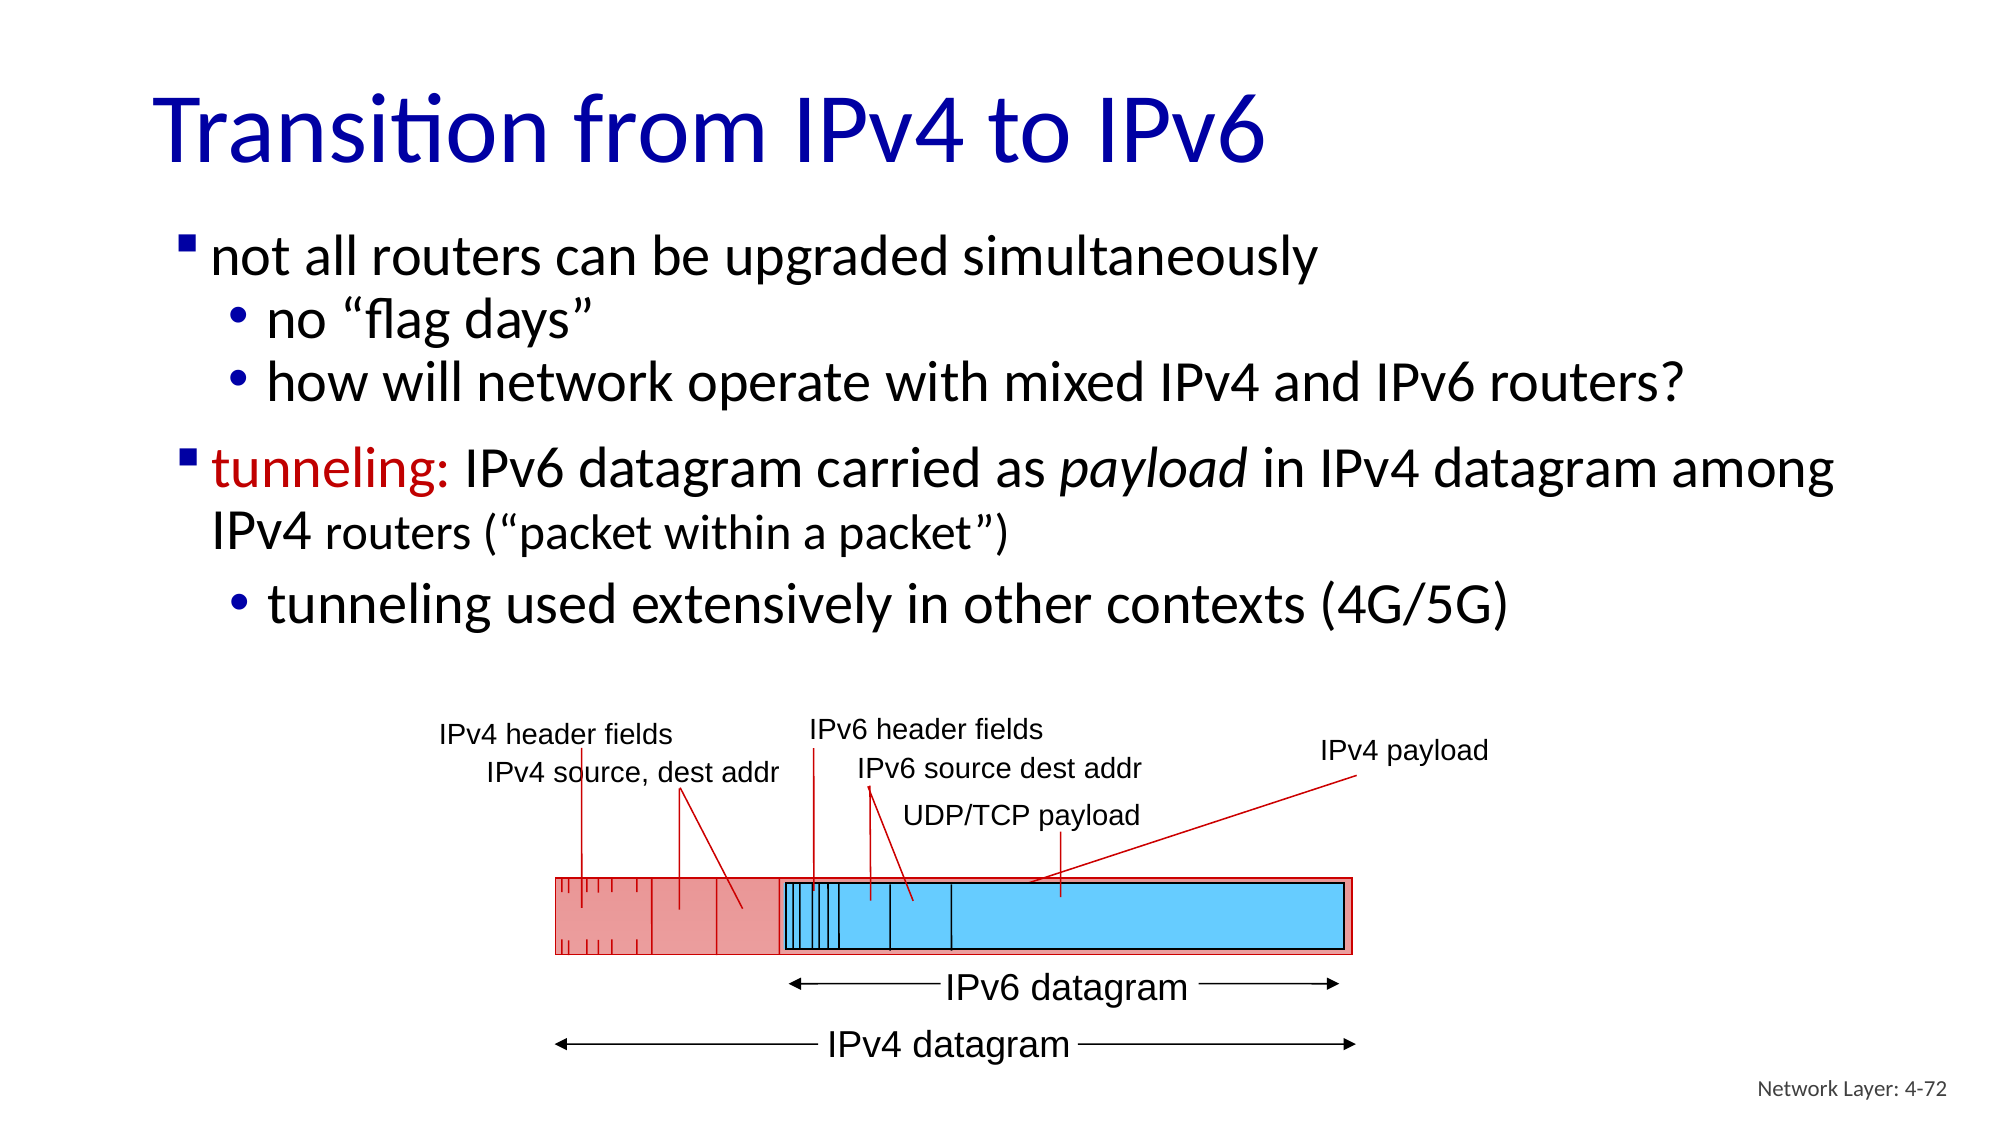

# Transition from IPv4 to IPv6
not all routers can be upgraded simultaneously
no “flag days”
how will network operate with mixed IPv4 and IPv6 routers?
tunneling: IPv6 datagram carried as payload in IPv4 datagram among IPv4 routers (“packet within a packet”)
tunneling used extensively in other contexts (4G/5G)

IPv4 header fields
IPv4 payload

IPv4 source, dest addr

IPv6 datagram

IPv4 datagram

IPv6 header fields
IPv6 source dest addr

UDP/TCP payload

Network Layer: 4-72